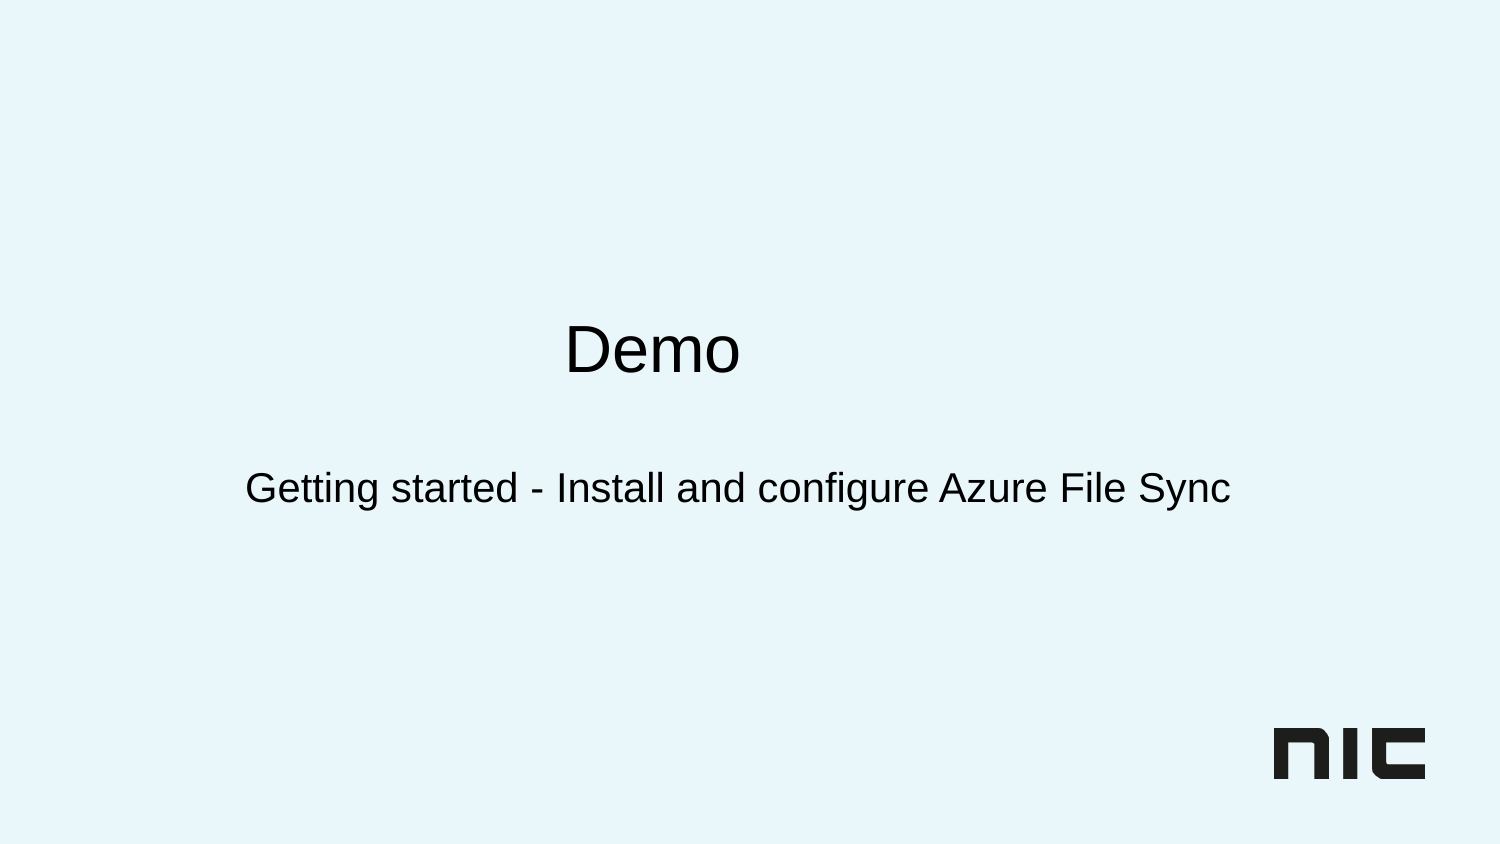

# Demo
Getting started - Install and configure Azure File Sync